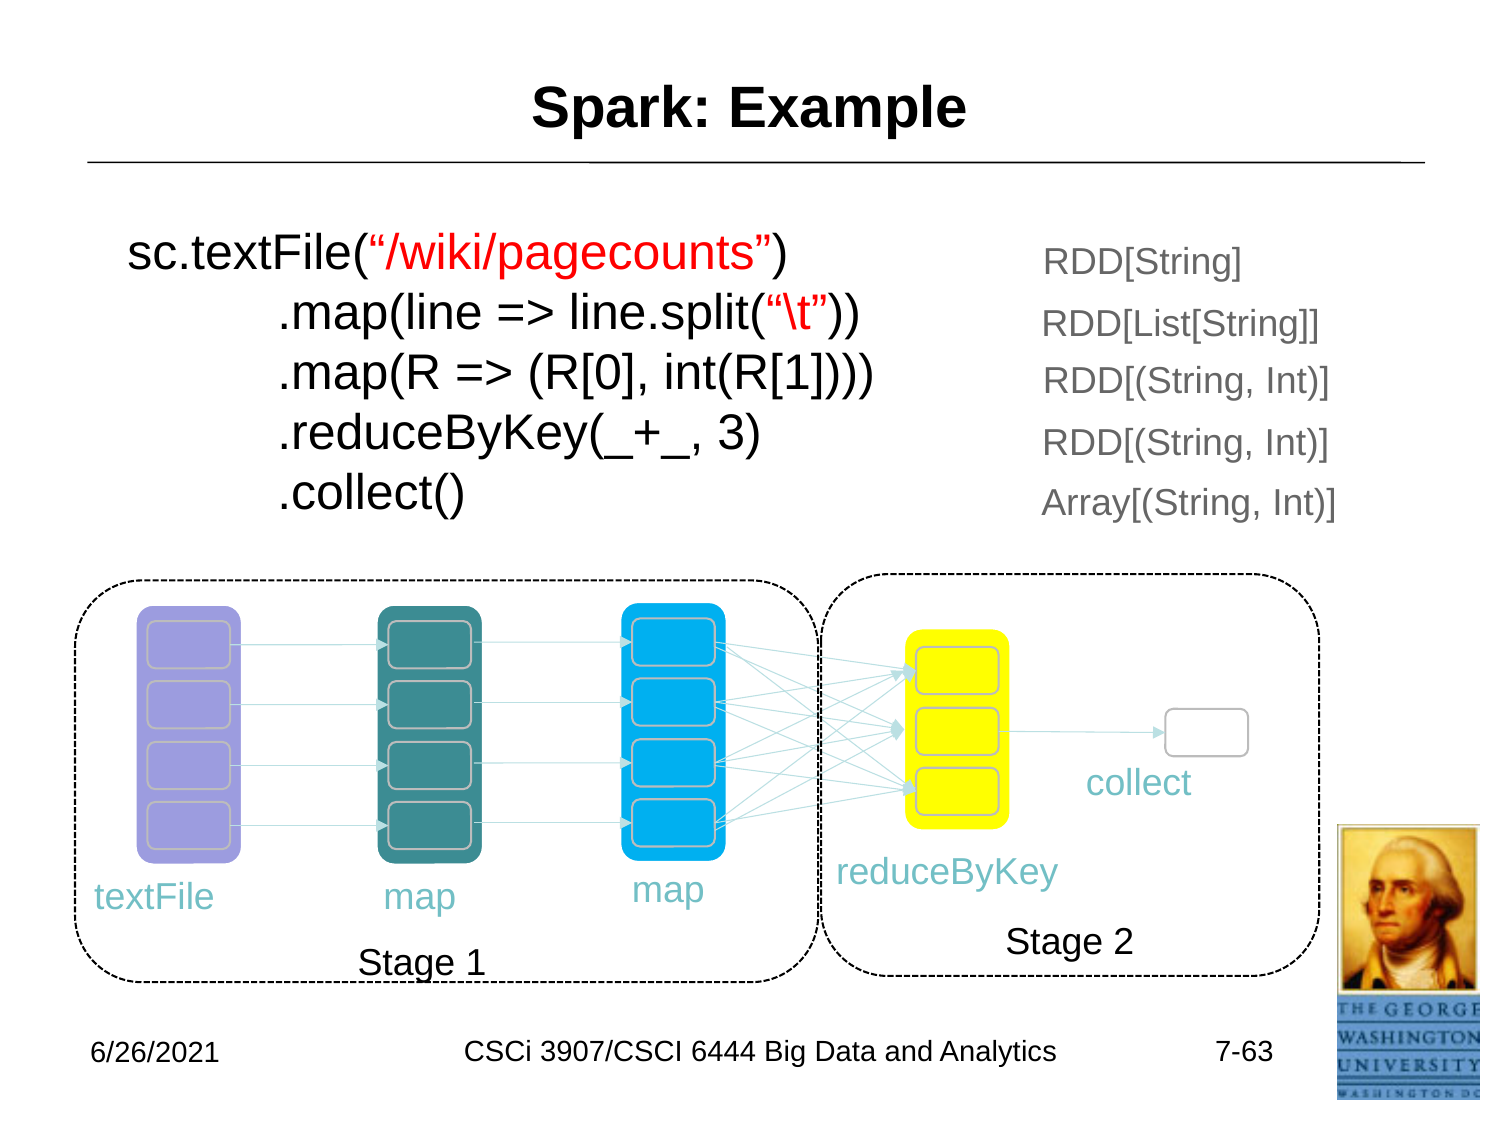

# Spark: Example
sc.textFile(“/wiki/pagecounts”)
	.map(line => line.split(“\t”))
	.map(R => (R[0], int(R[1])))
	.reduceByKey(_+_, 3)
	.collect()
RDD[String]
RDD[List[String]]
RDD[(String, Int)]
RDD[(String, Int)]
Array[(String, Int)]

collect
reduceByKey
map
textFile
map
Stage 2
Stage 1

CSCi 3907/CSCI 6444 Big Data and Analytics
7-63
6/26/2021